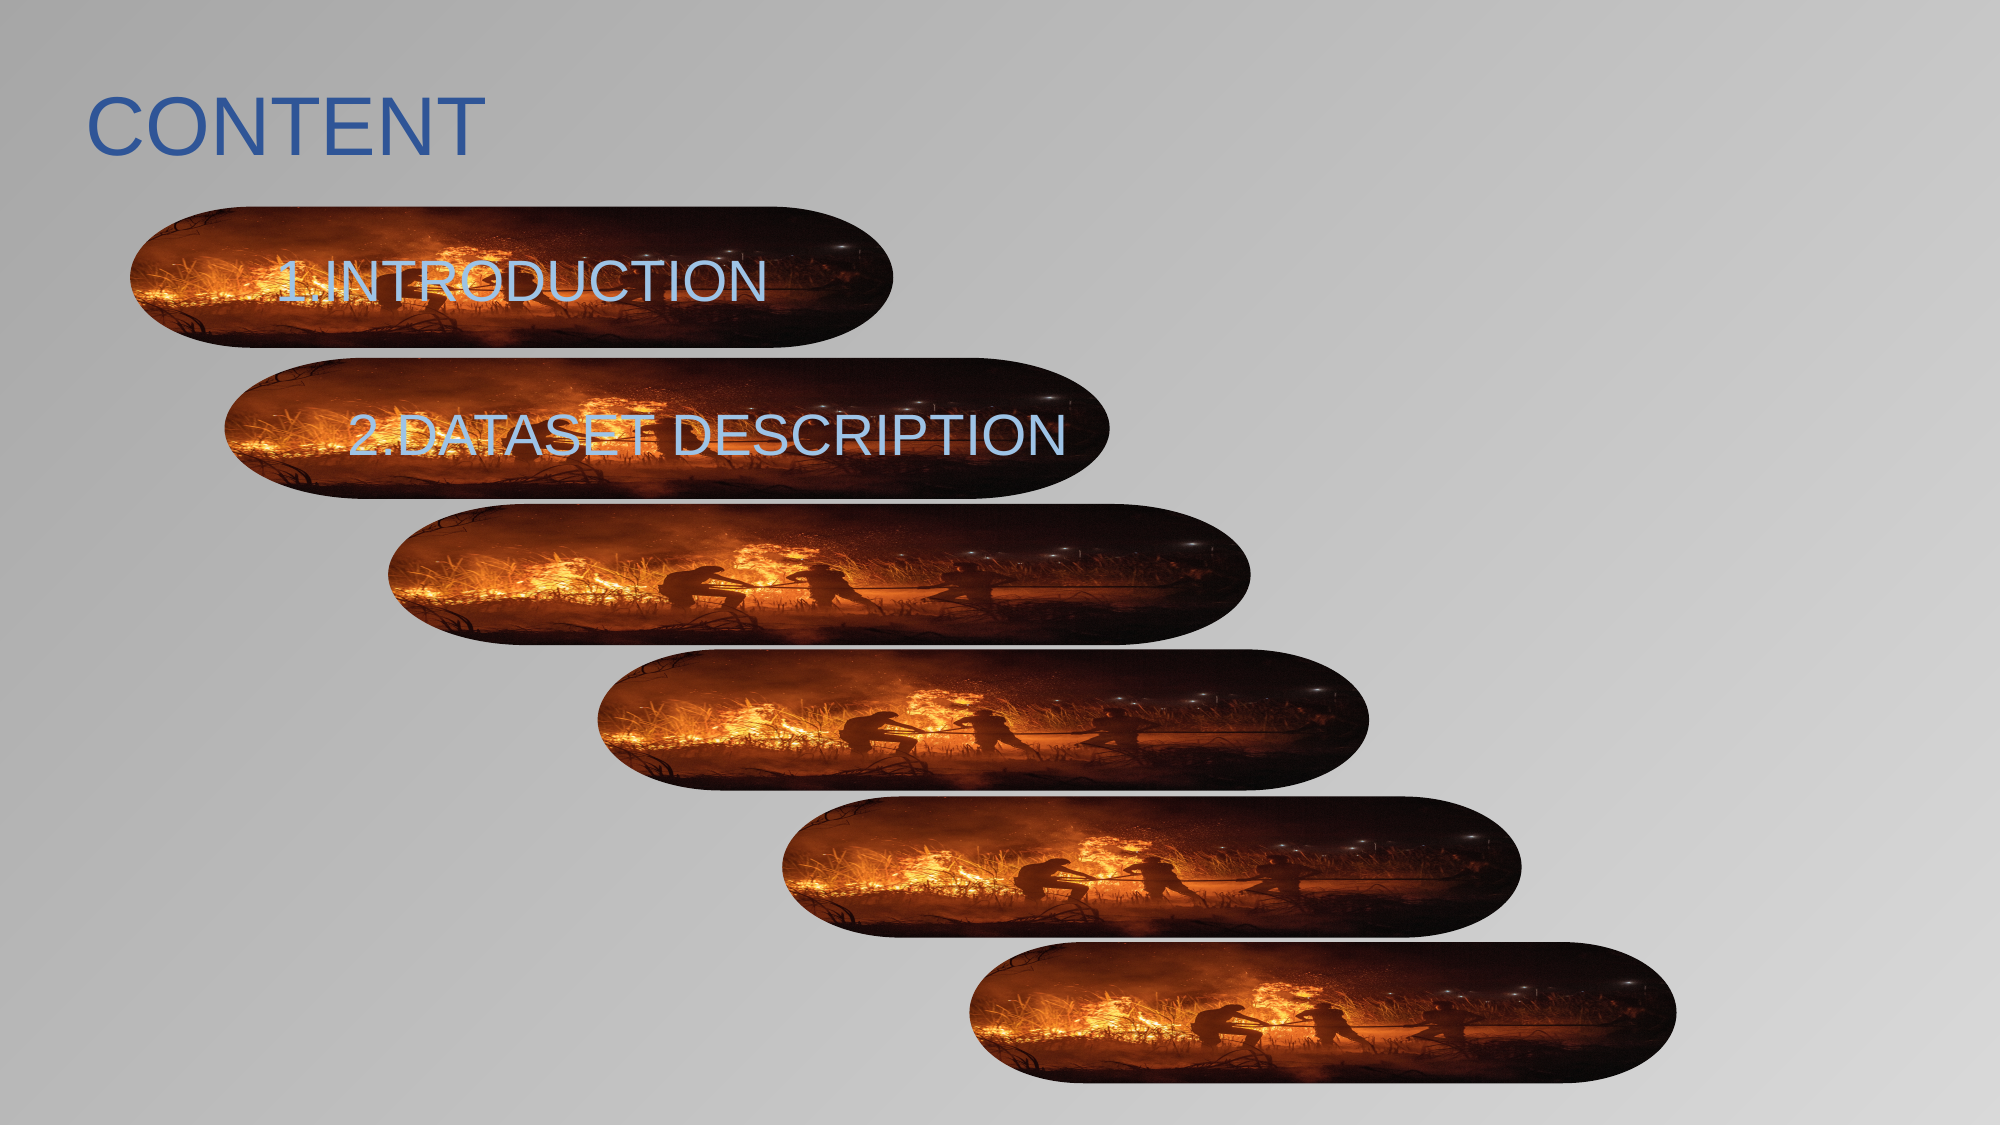

CONTENT

1.INTRODUCTION
2.DATASET DESCRIPTION
4.MODEL PERFORMANCE
5.CONCLUSION
6.SUGGESTIONS
3.METHODOLOGY